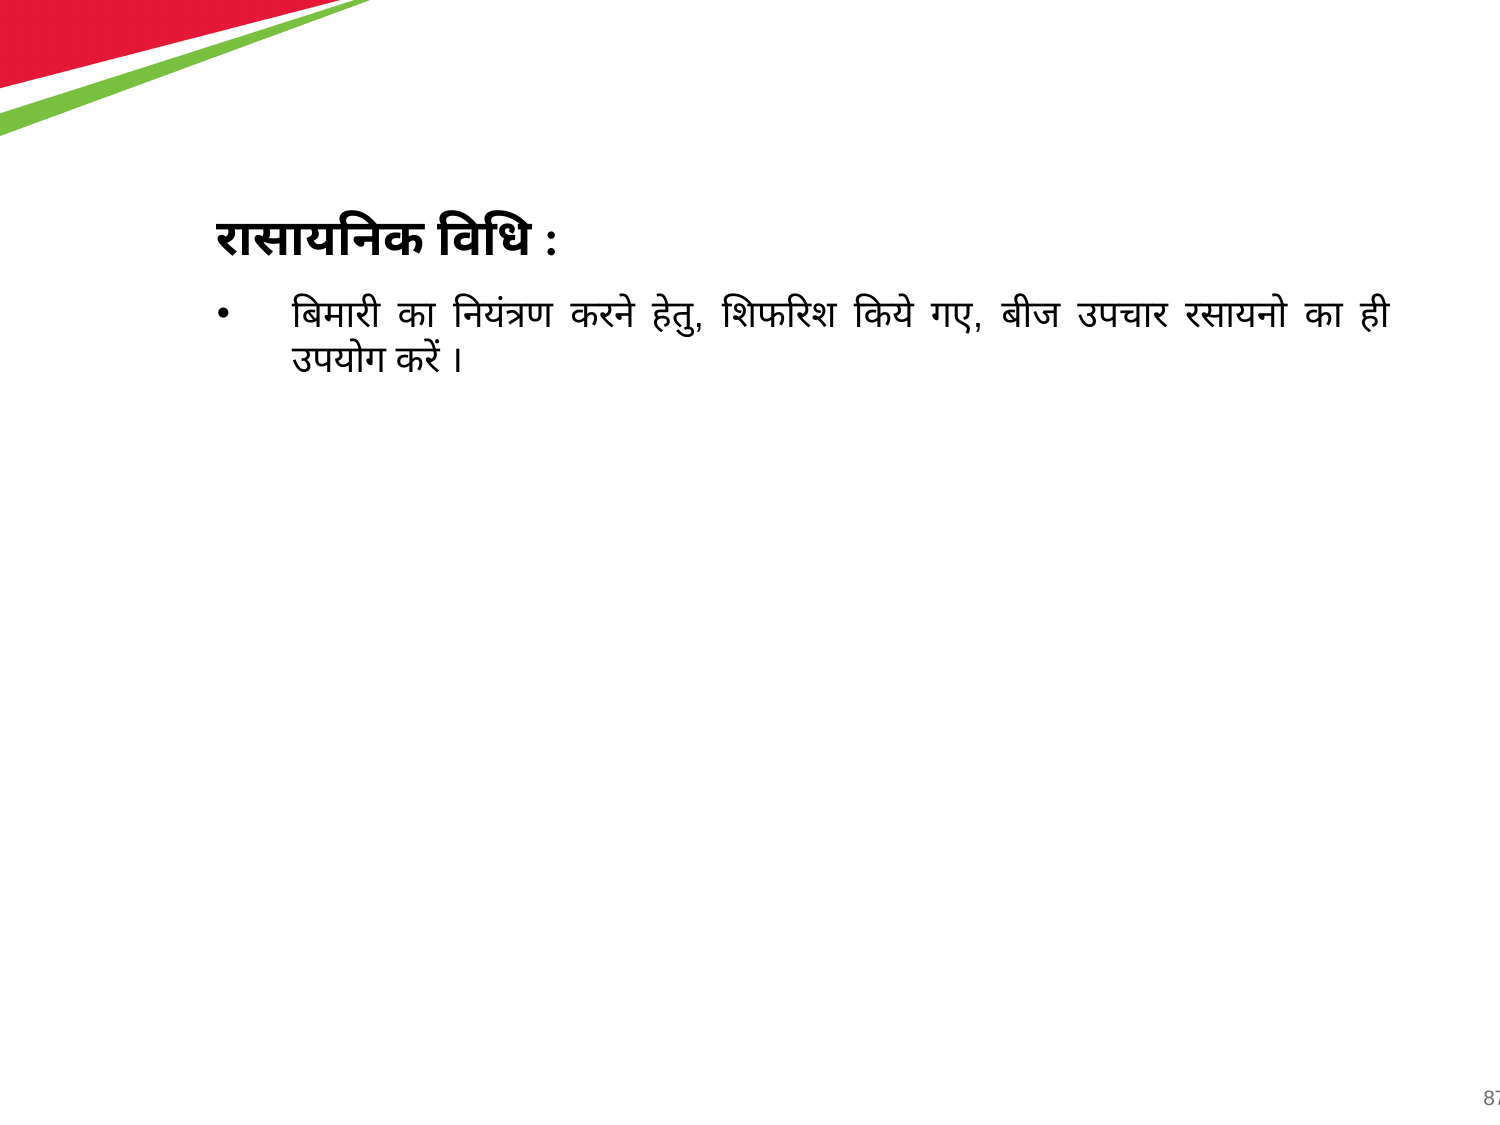

रासायनिक विधि :
बिमारी का नियंत्रण करने हेतु, शिफरिश किये गए, बीज उपचार रसायनो का ही उपयोग करें ।